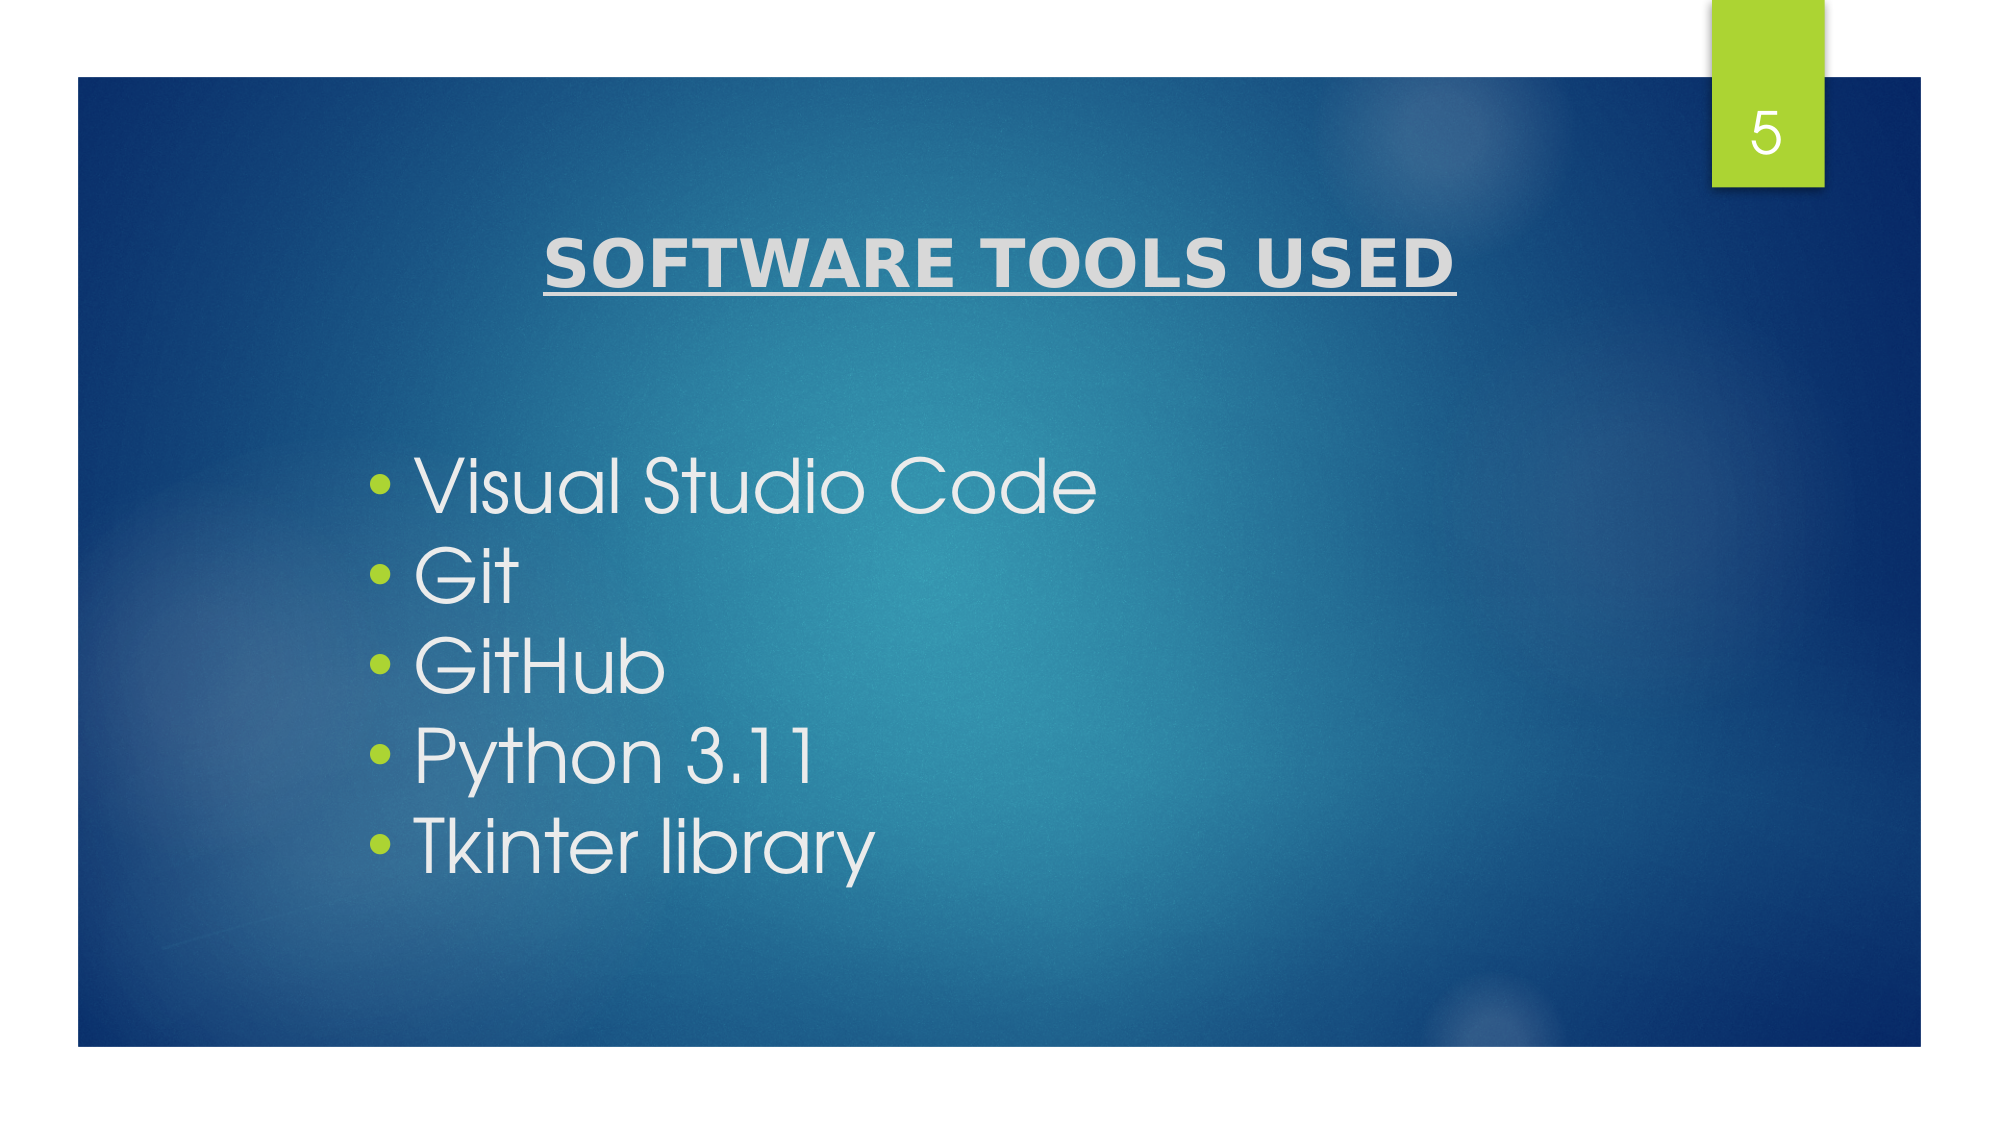

5

SOFTWARE TOOLS USED

Visual Studio Code
Git
GitHub
Python 3.11
Tkinter library